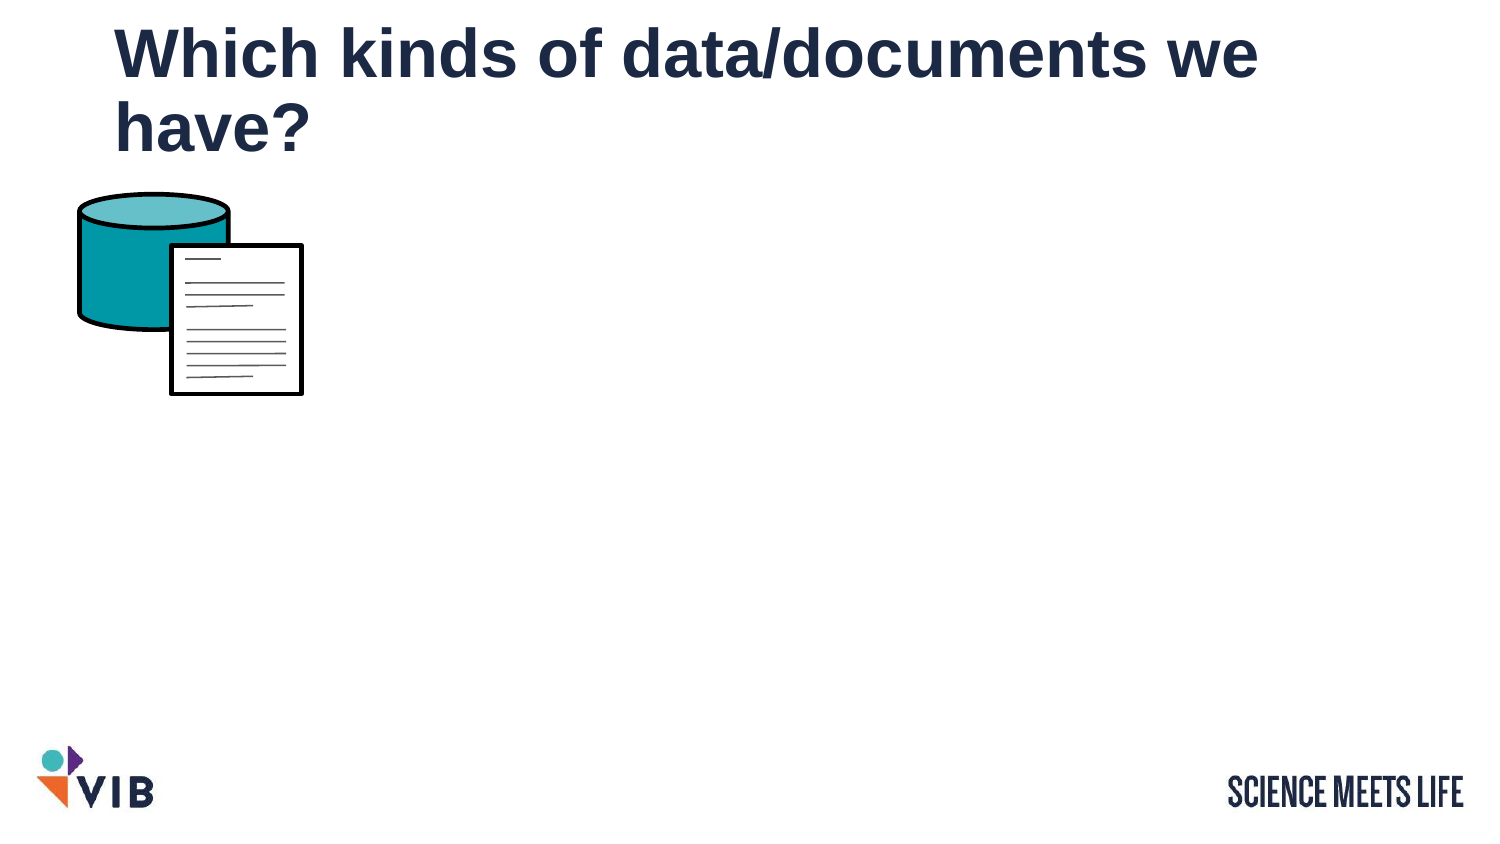

# Which kinds of data/documents we have?